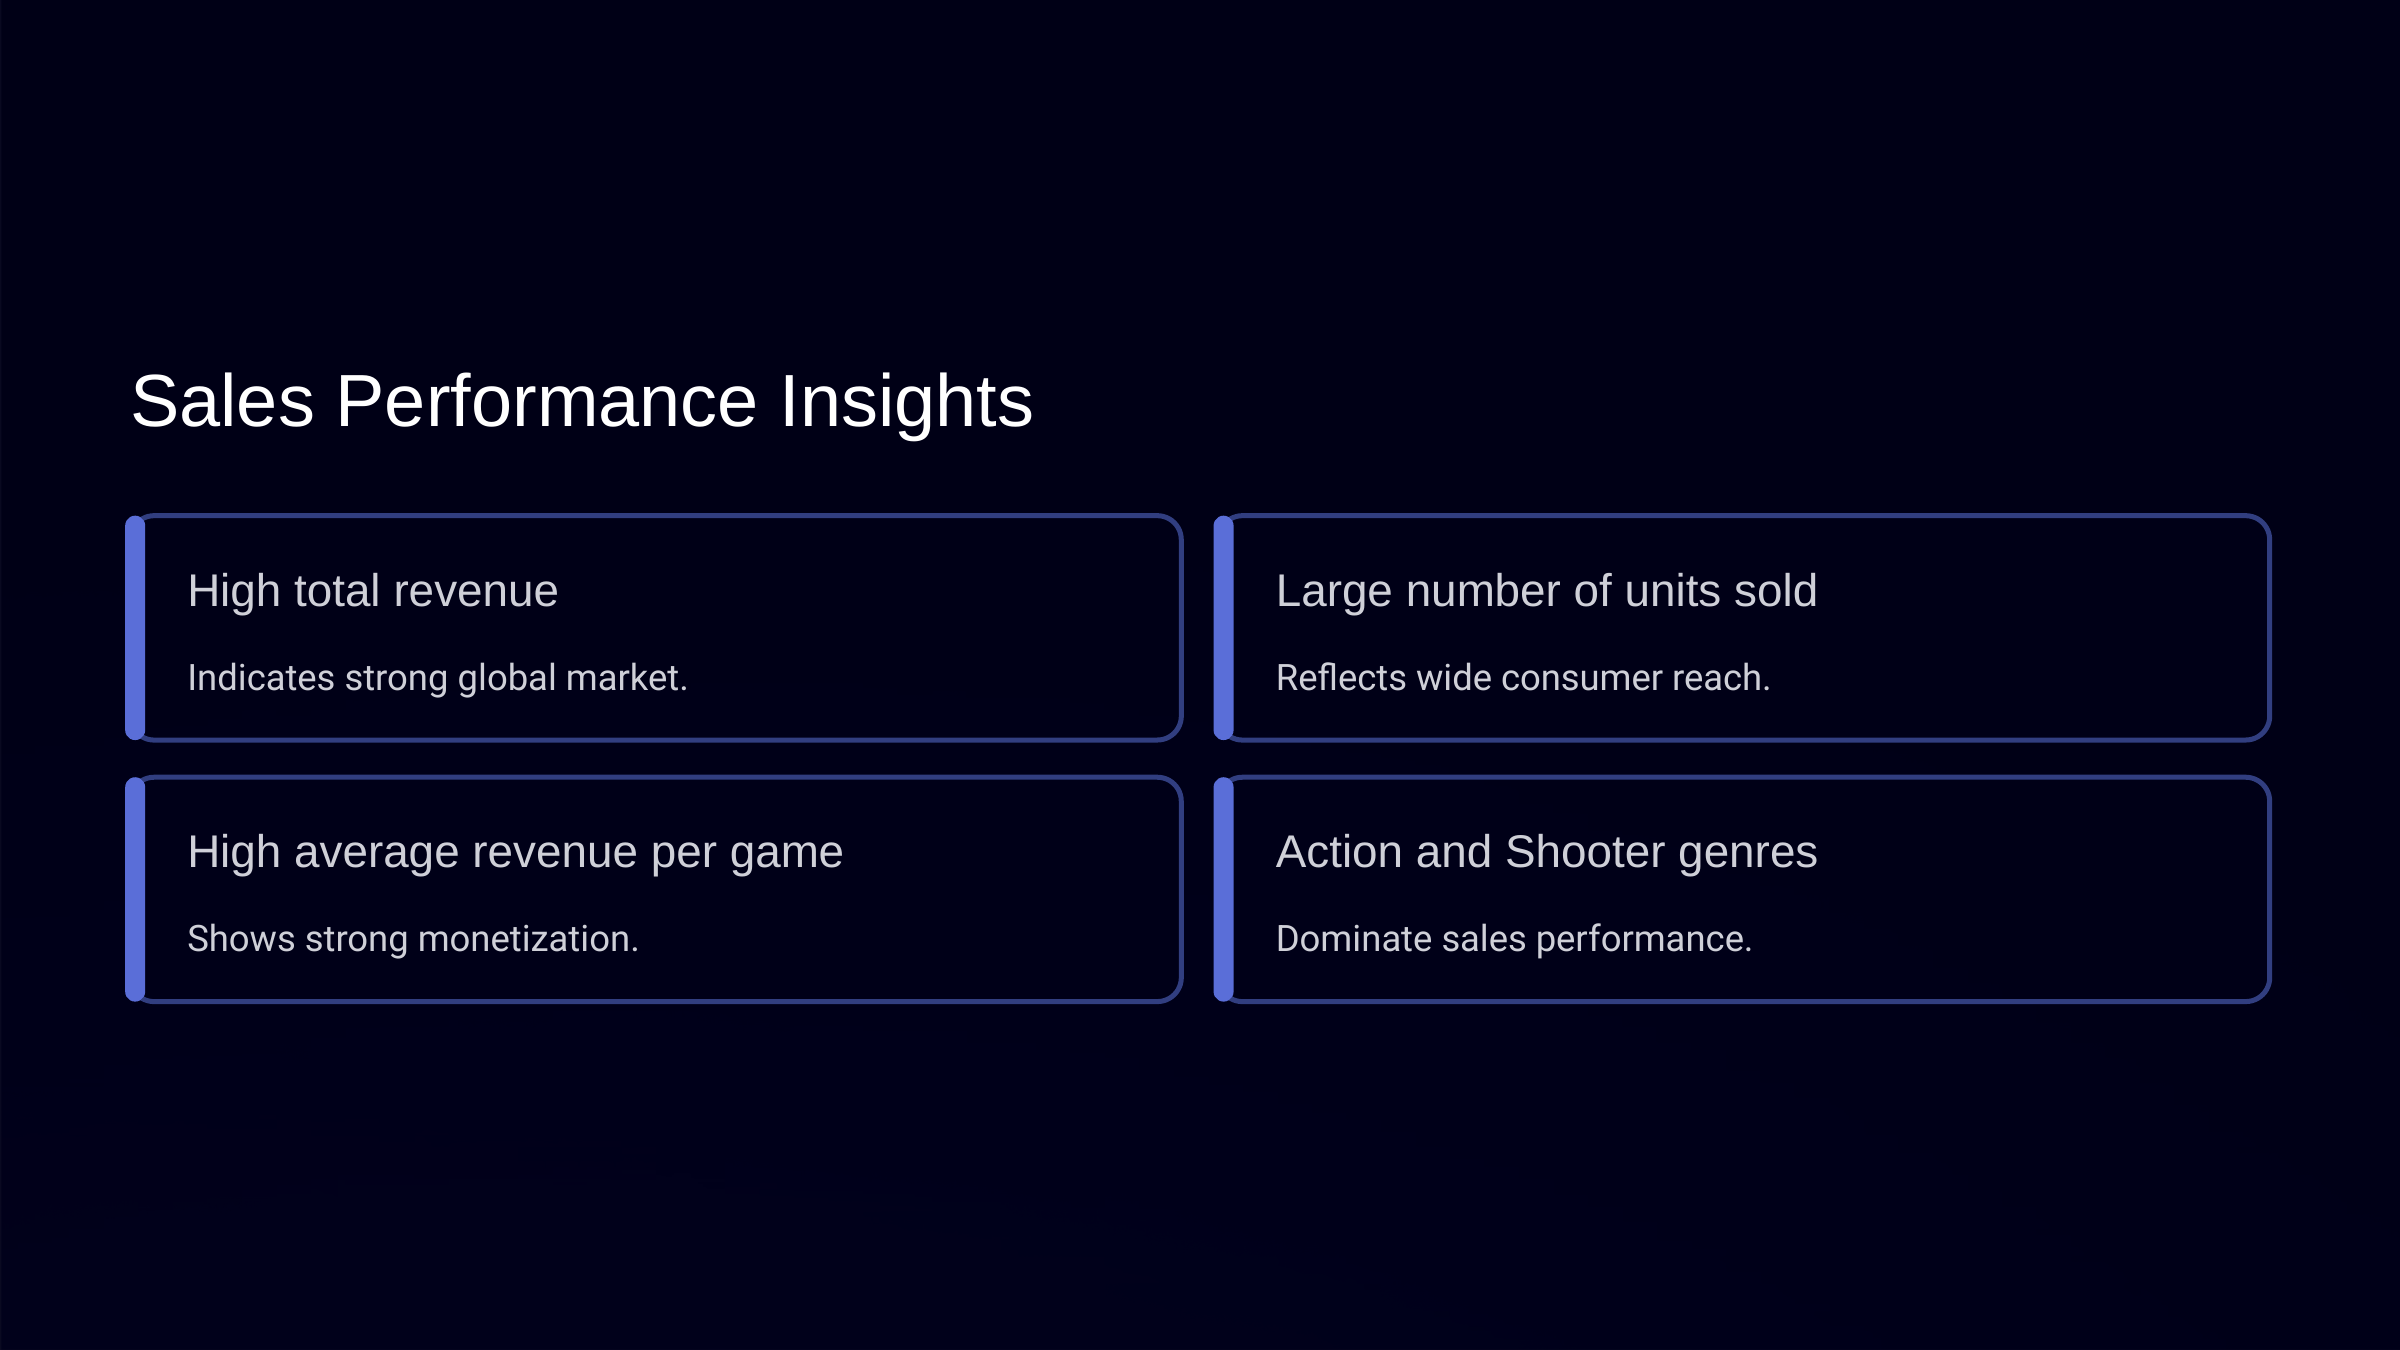

Sales Performance Insights

High total revenue
Large number of units sold
Indicates strong global market.
Reflects wide consumer reach.

High average revenue per game
Action and Shooter genres
Shows strong monetization.
Dominate sales performance.